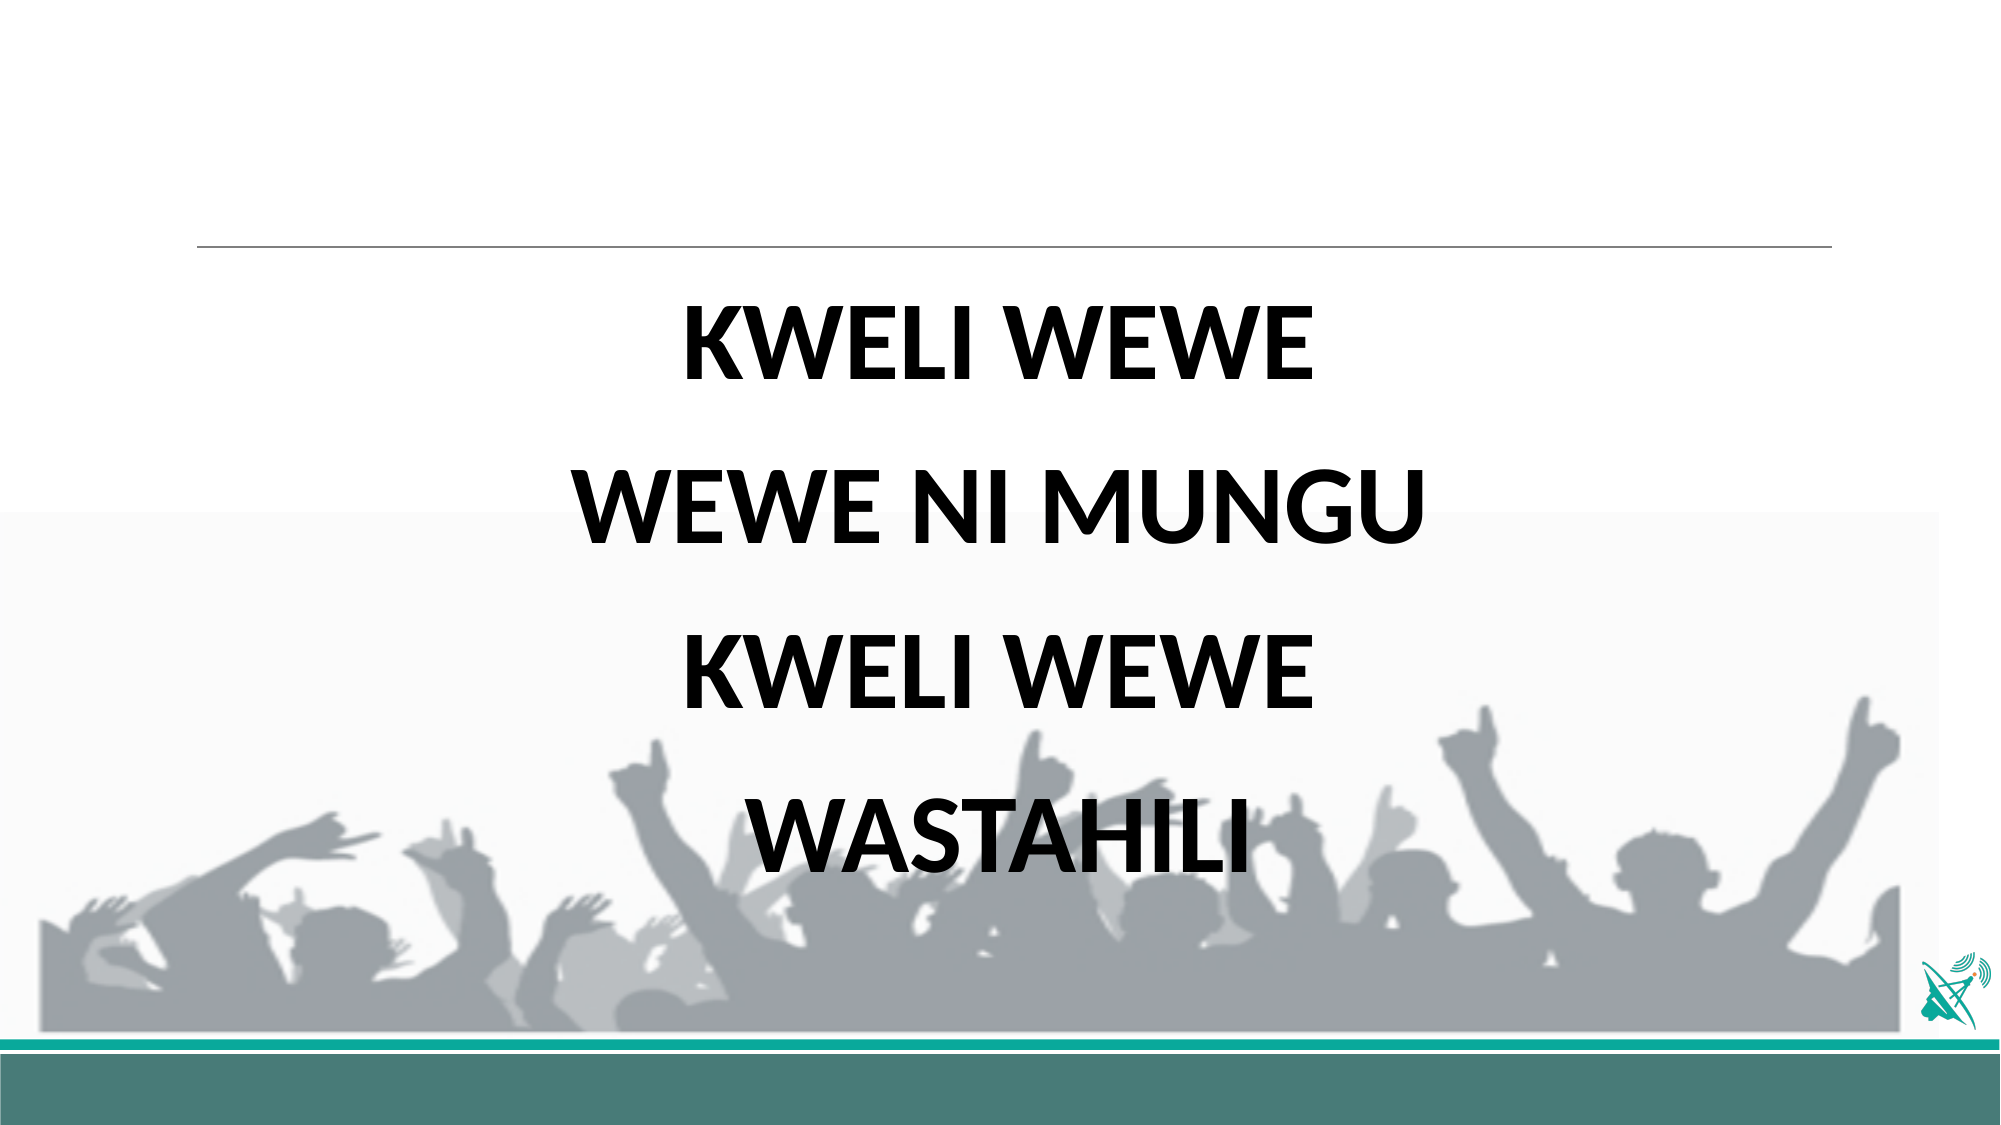

KWELI WEWE
WEWE NI MUNGU
KWELI WEWE
WASTAHILI